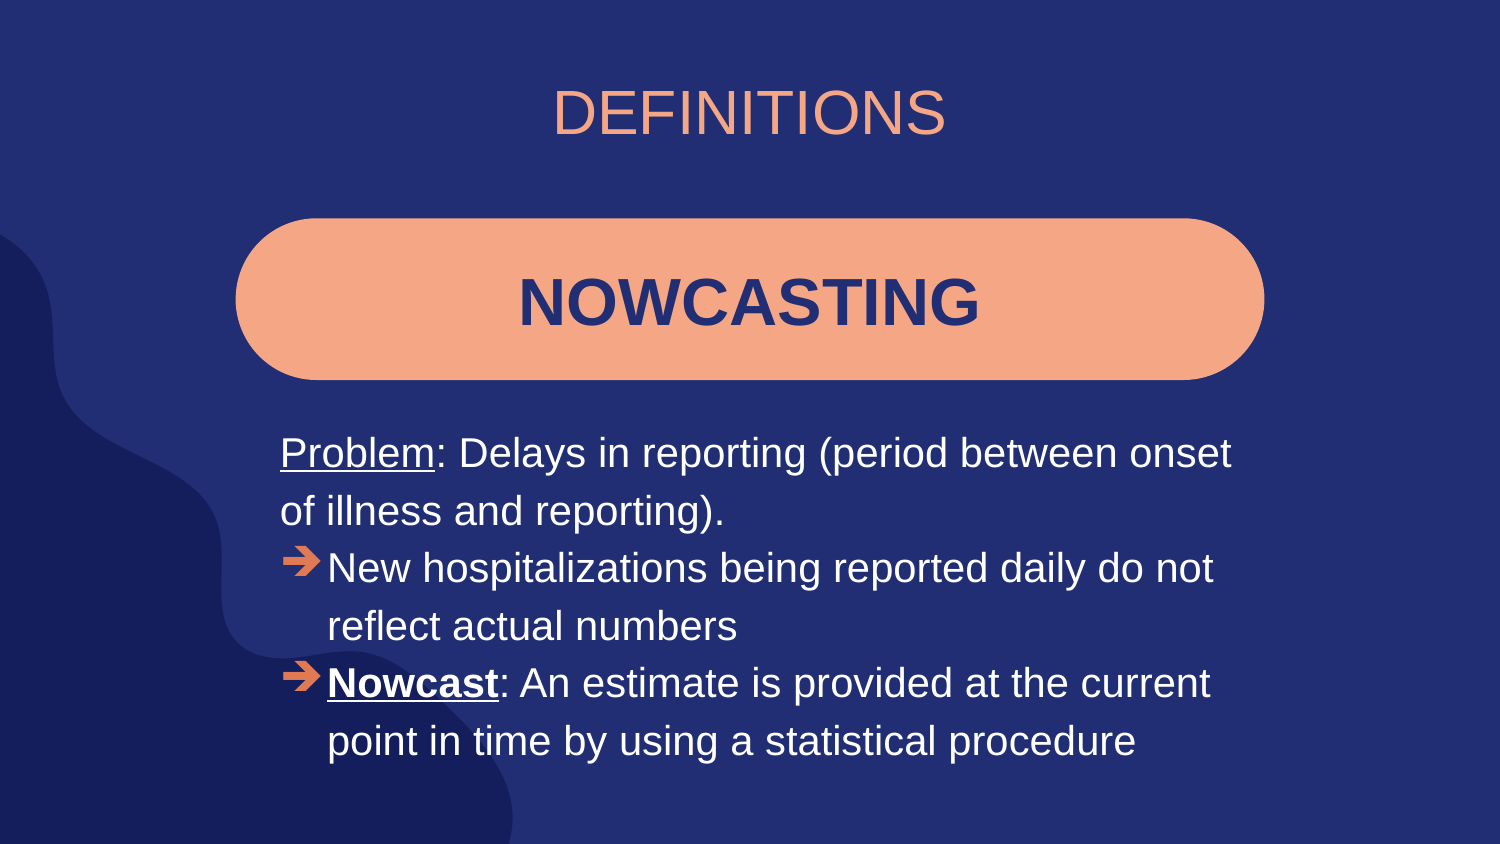

# DEFINITIONS
NOWCASTING
Problem: Delays in reporting (period between onset of illness and reporting).
New hospitalizations being reported daily do not reflect actual numbers
Nowcast: An estimate is provided at the current point in time by using a statistical procedure